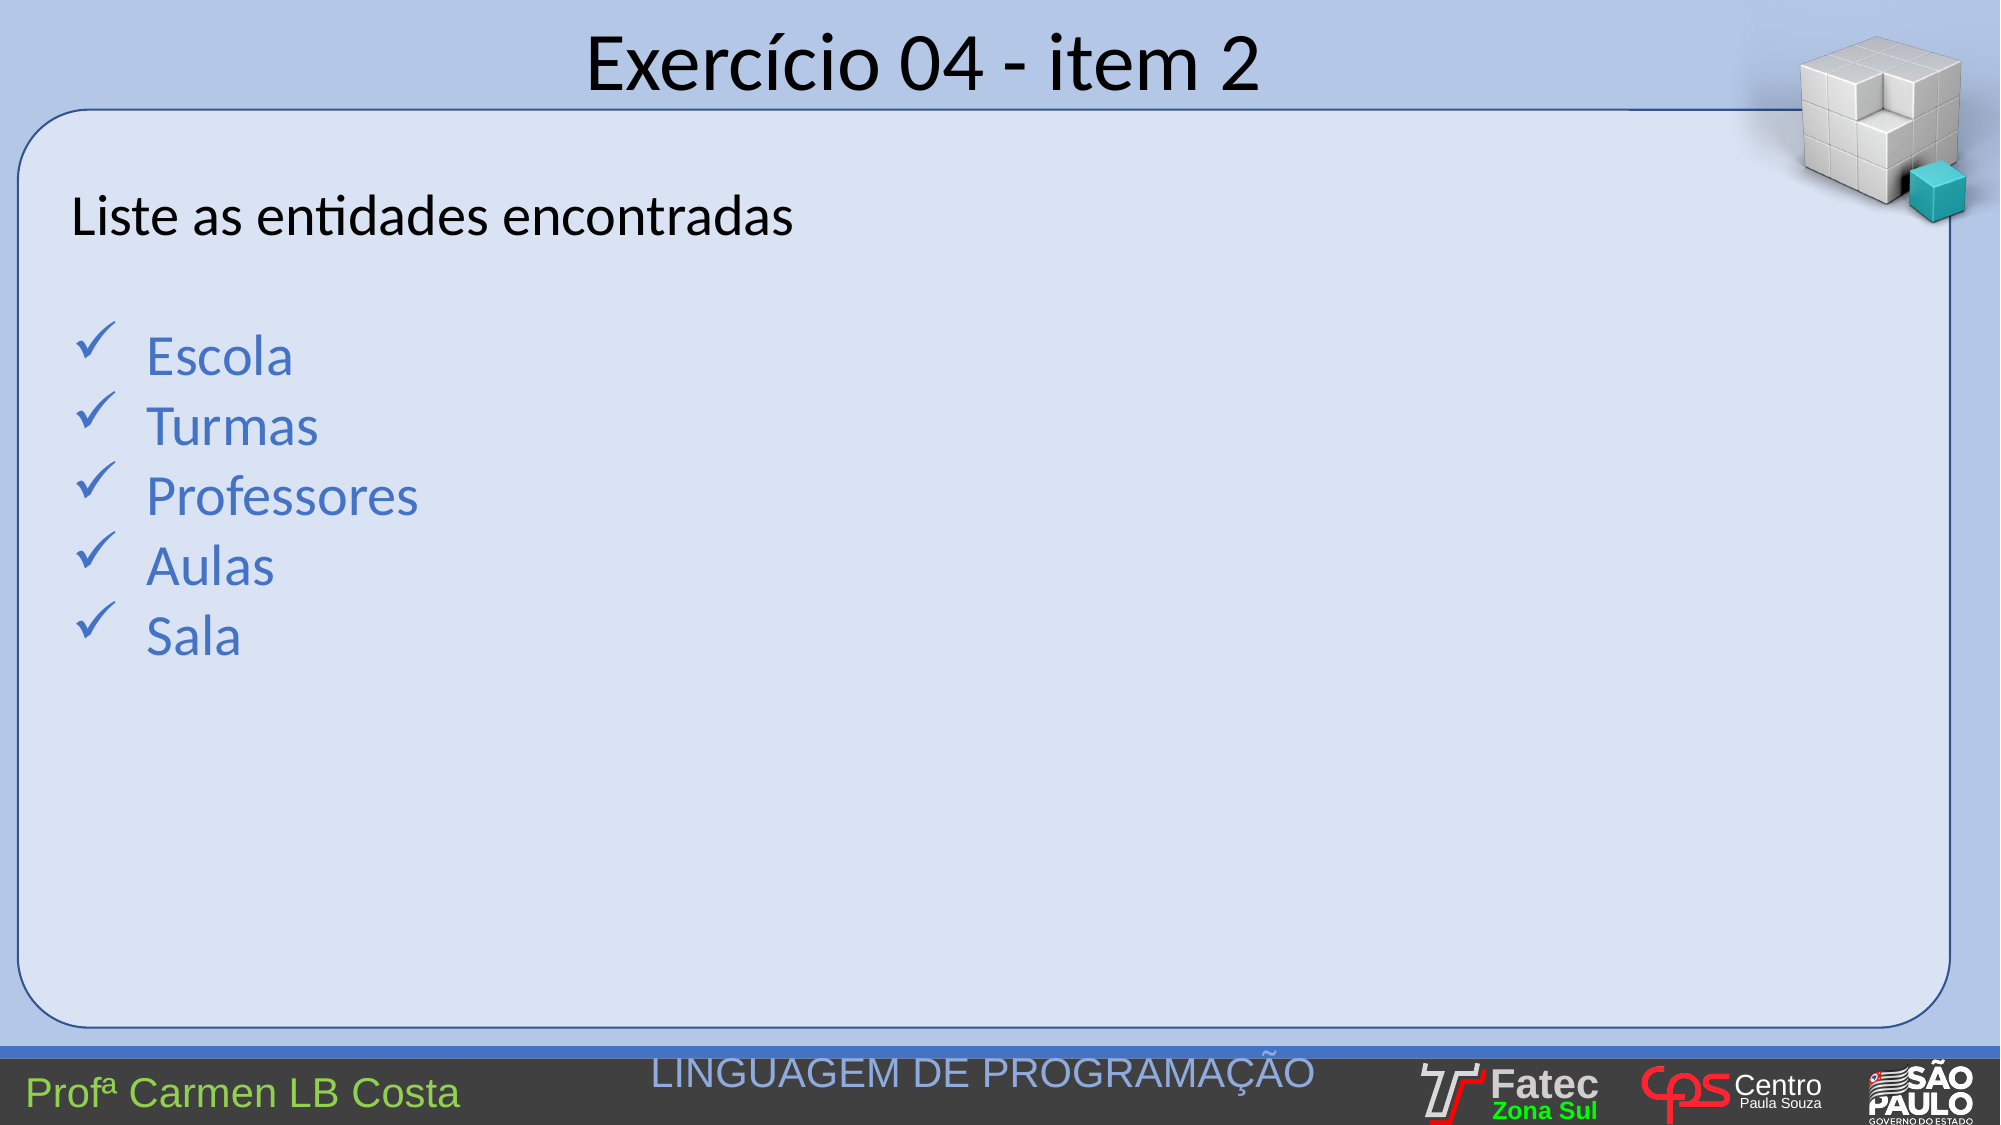

Exercício 04 - item 2

Liste as entidades encontradas

Escola
Turmas
Professores
Aulas
Sala